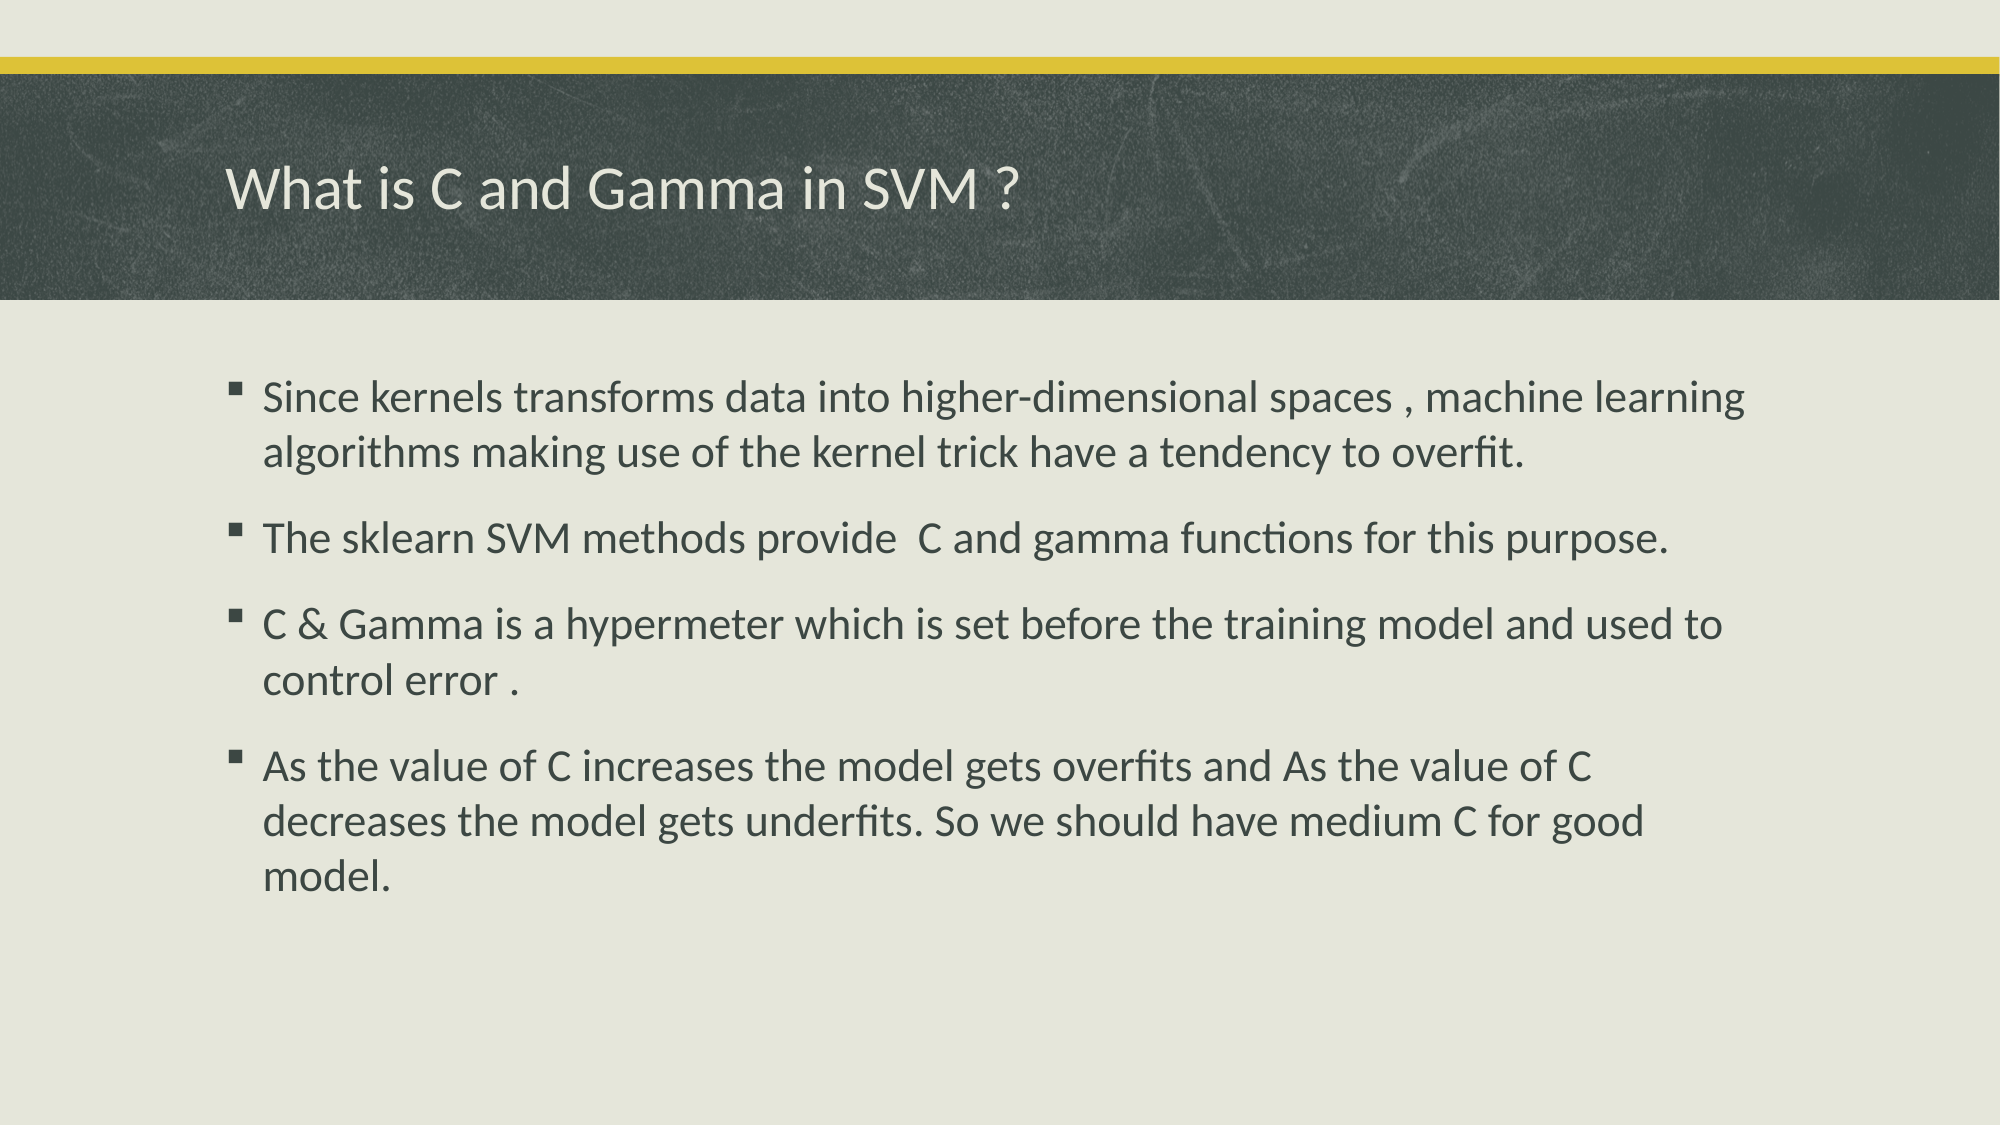

# What is C and Gamma in SVM ?
Since kernels transforms data into higher-dimensional spaces , machine learning algorithms making use of the kernel trick have a tendency to overfit.
The sklearn SVM methods provide  C and gamma functions for this purpose.
C & Gamma is a hypermeter which is set before the training model and used to control error .
As the value of C increases the model gets overfits and As the value of C decreases the model gets underfits. So we should have medium C for good model.